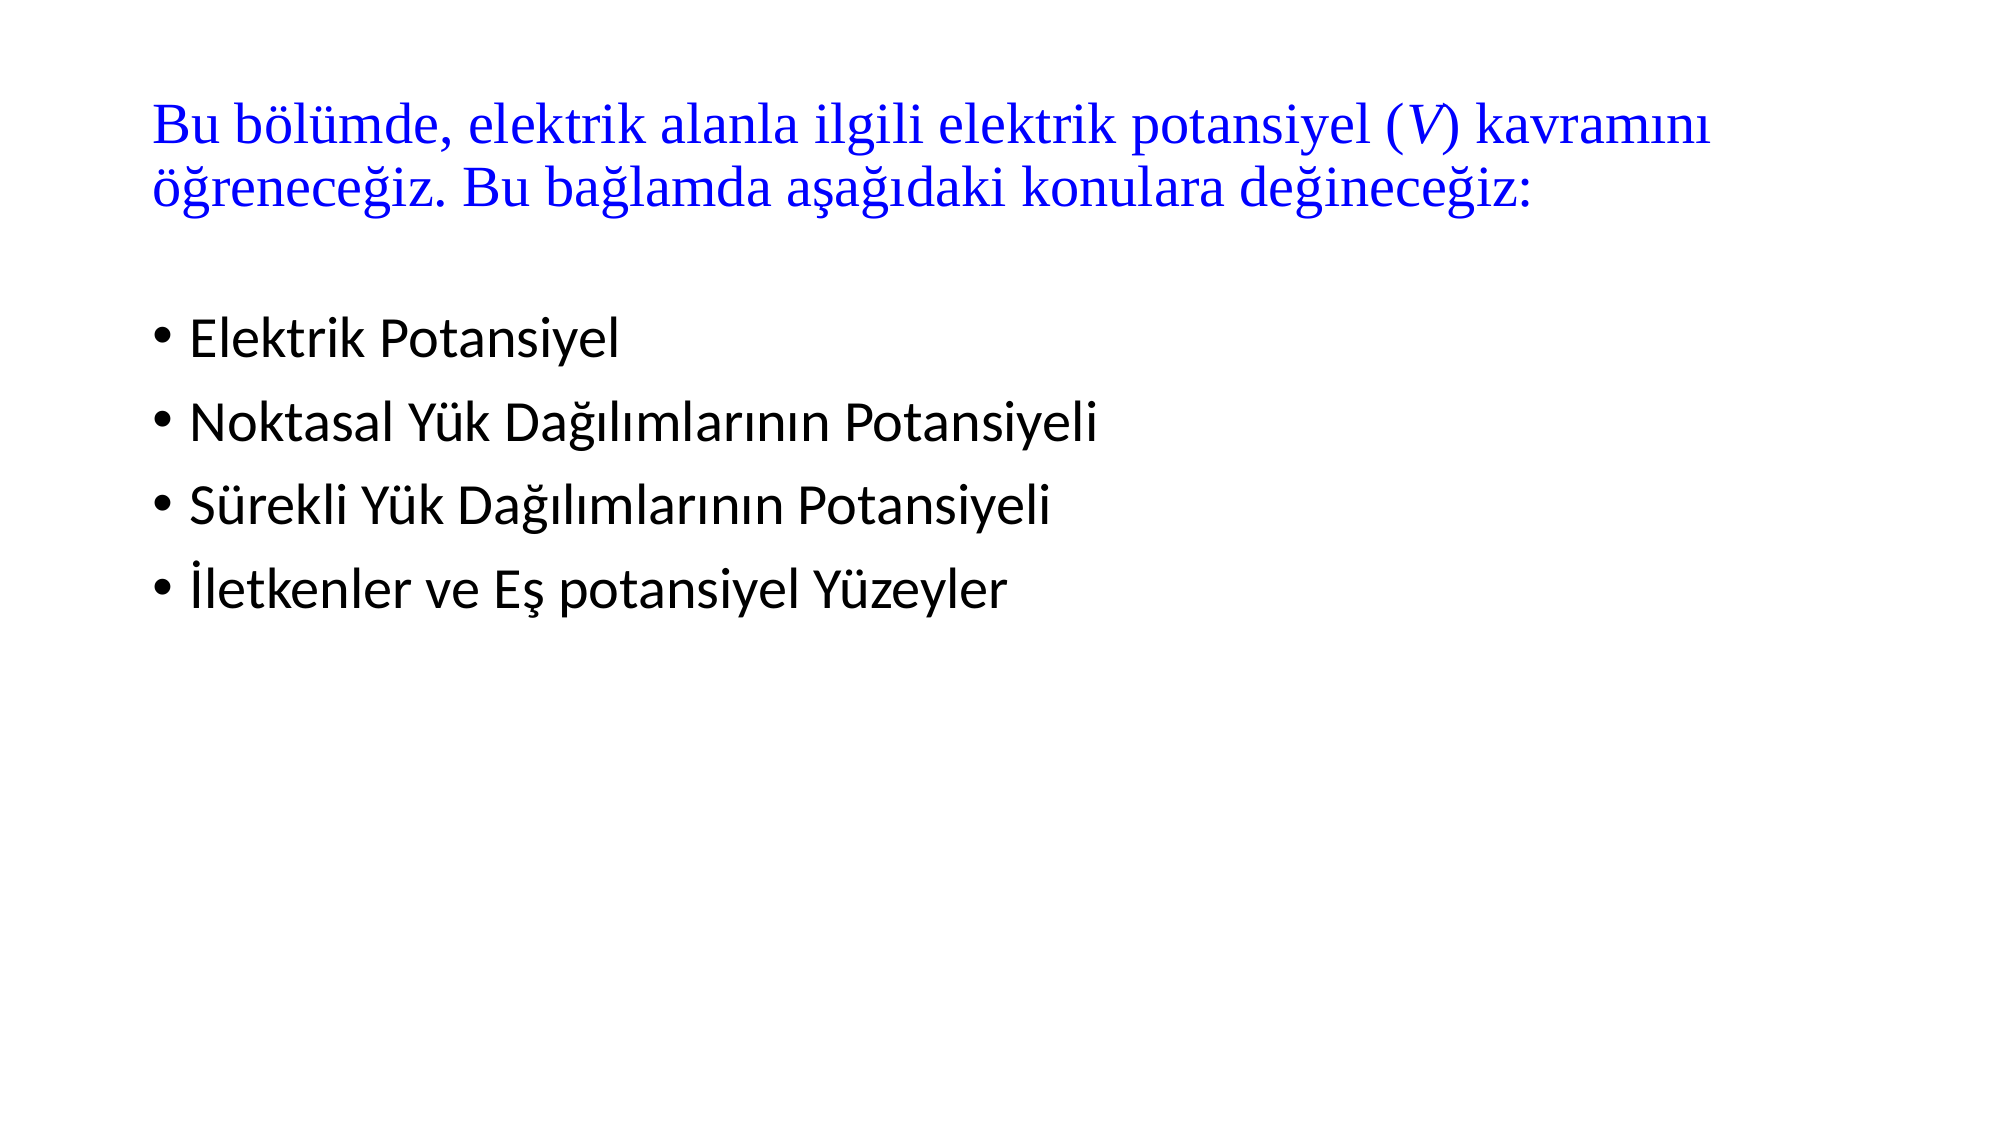

# Bu bölümde, elektrik alanla ilgili elektrik potansiyel (V) kavramını öğreneceğiz. Bu bağlamda aşağıdaki konulara değineceğiz:
Elektrik Potansiyel
Noktasal Yük Dağılımlarının Potansiyeli
Sürekli Yük Dağılımlarının Potansiyeli
İletkenler ve Eş potansiyel Yüzeyler